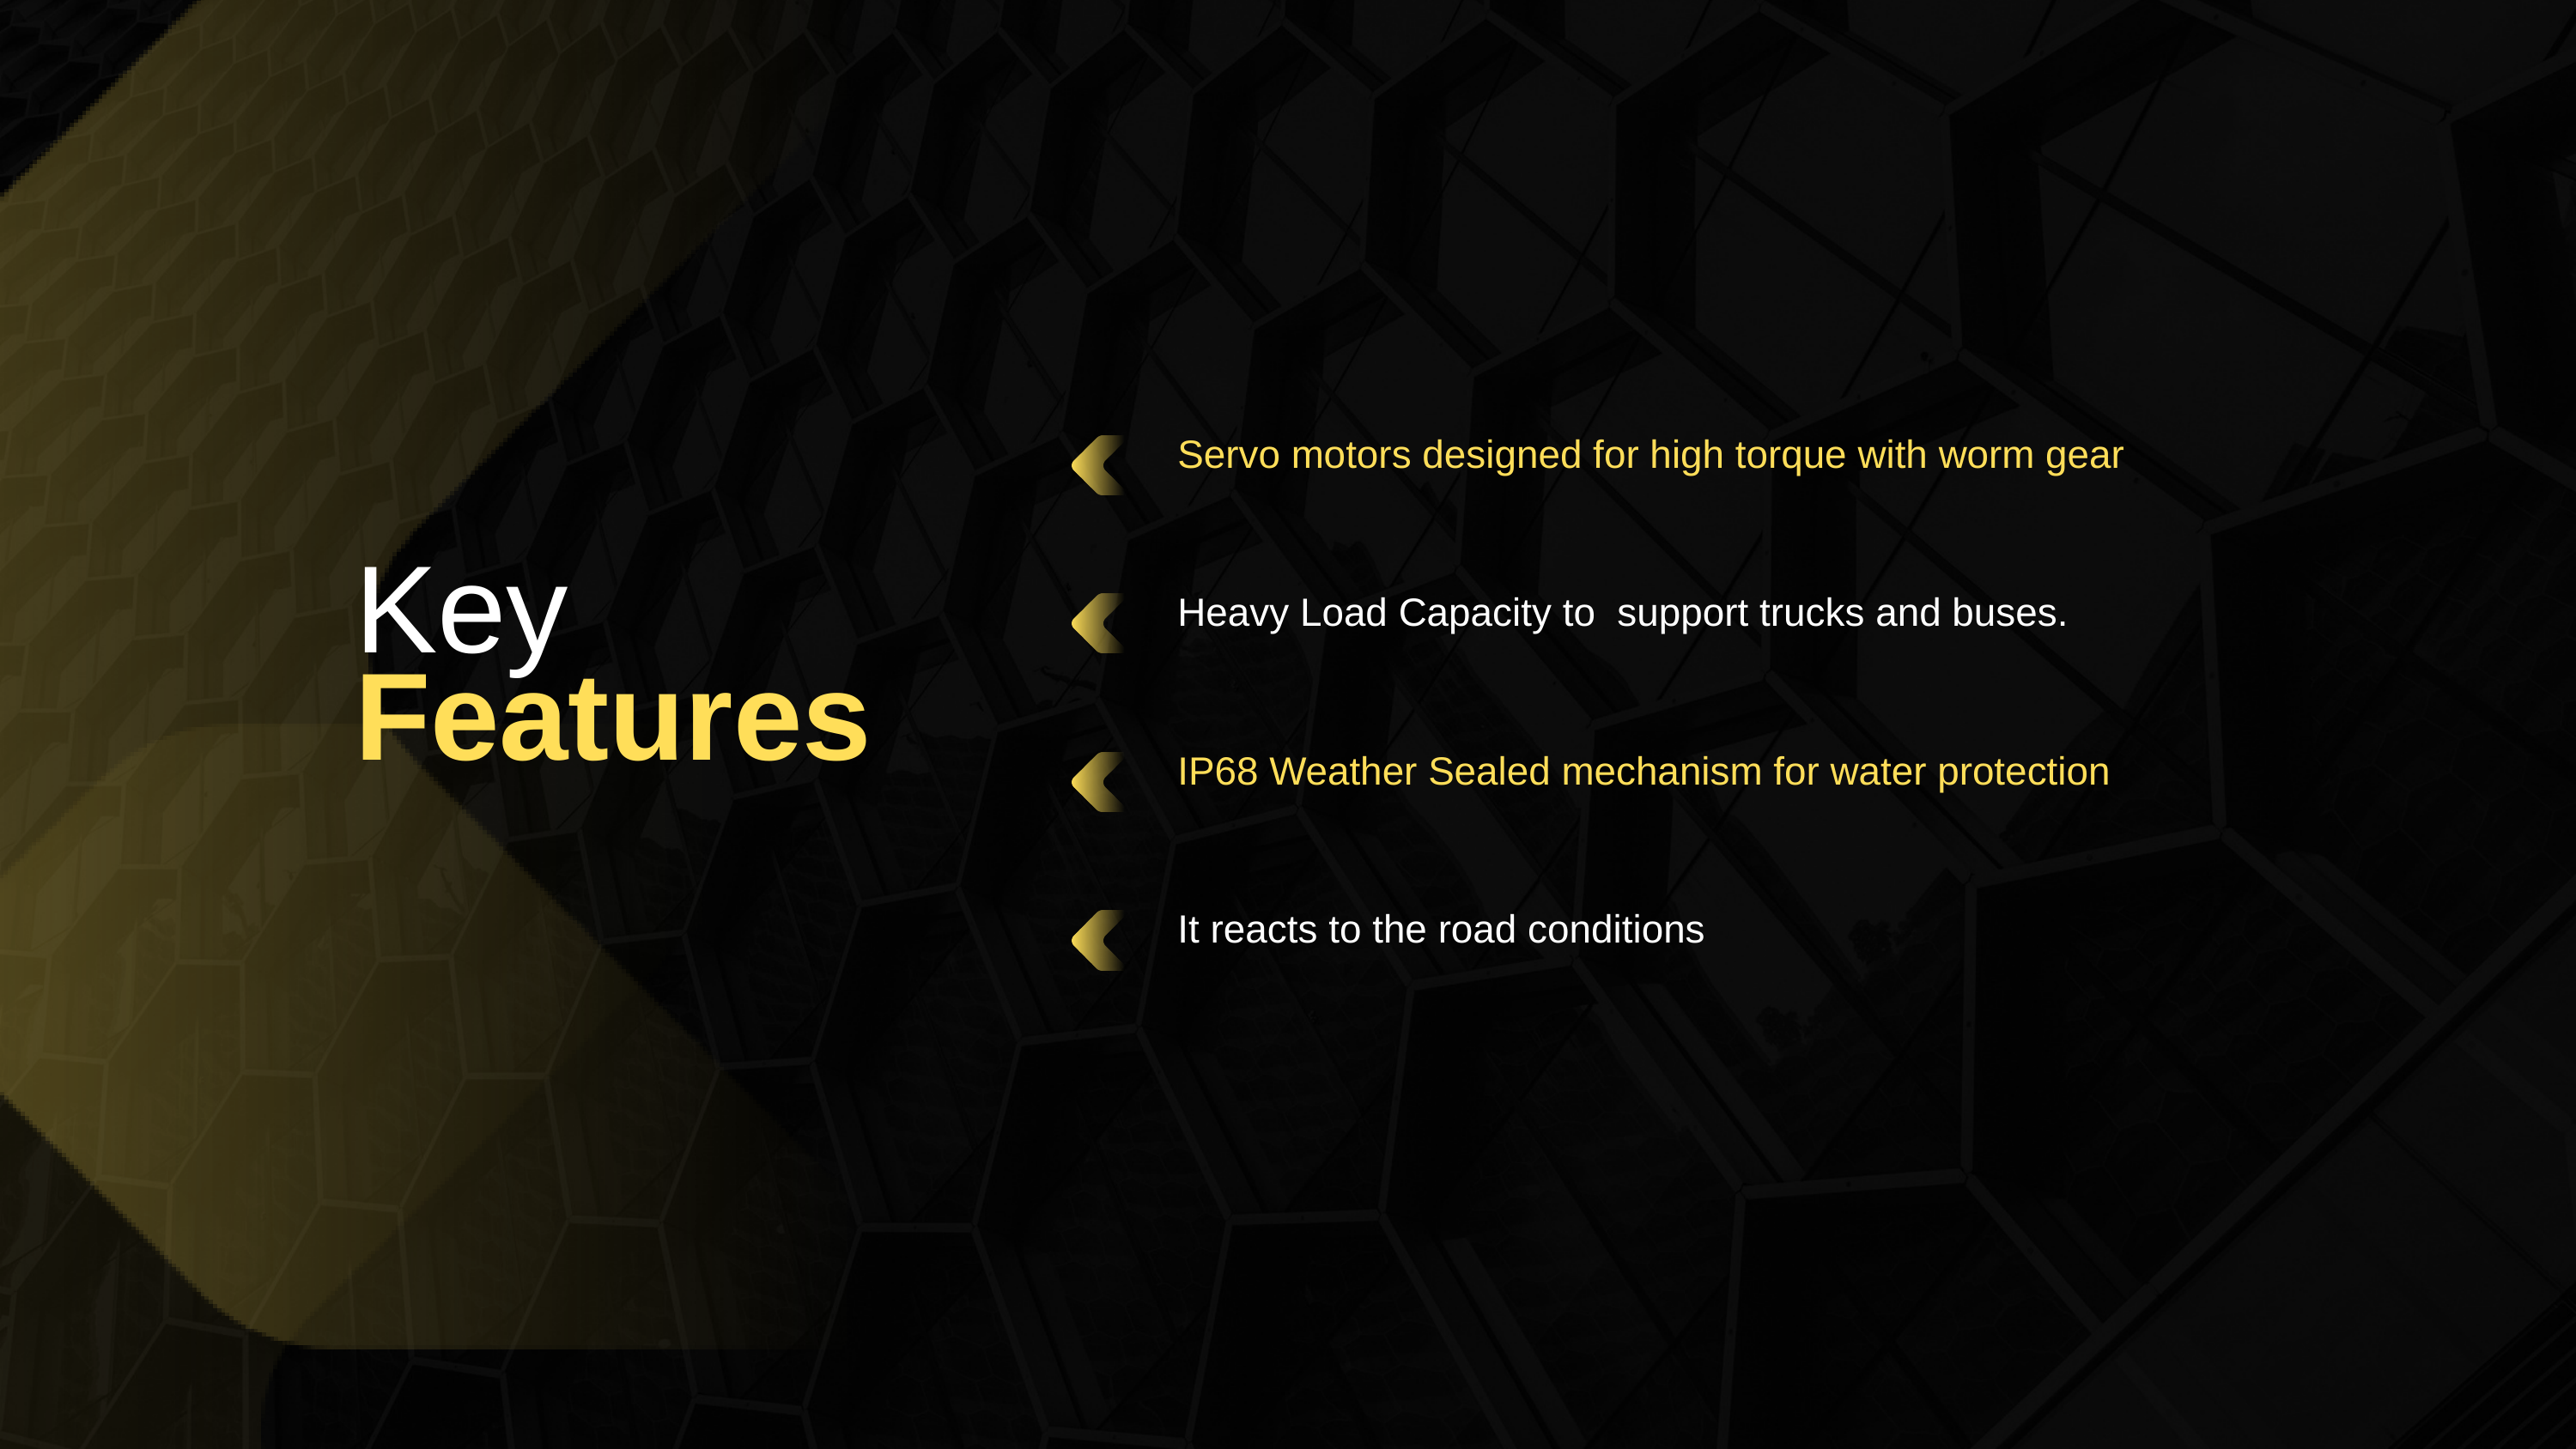

Servo motors designed for high torque with worm gear

Key
Heavy Load Capacity to  support trucks and buses.

Features

IP68 Weather Sealed mechanism for water protection

It reacts to the road conditions